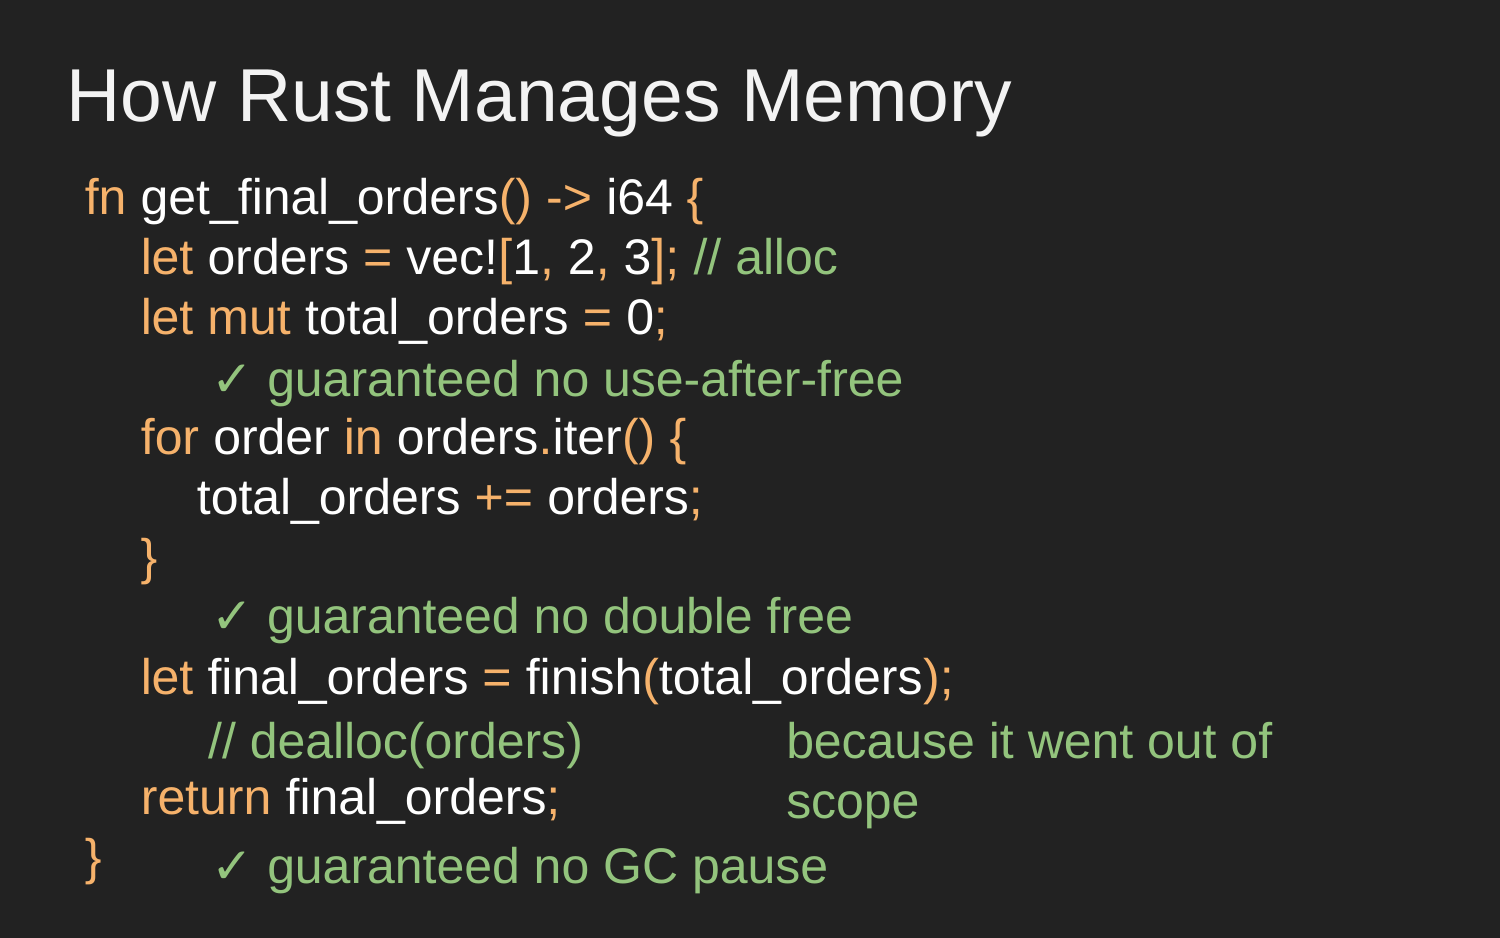

How Rust Manages Memory
fn get_final_orders() -> i64 {
    let orders = vec![1, 2, 3]; // alloc
    let mut total_orders = 0;
    for order in orders.iter() {
        total_orders += orders;
    }
    let final_orders = finish(total_orders);
    return final_orders;
}
✓ guaranteed no use-after-free
✓ guaranteed no double free
// dealloc(orders)
because it went out of scope
✓ guaranteed no GC pause